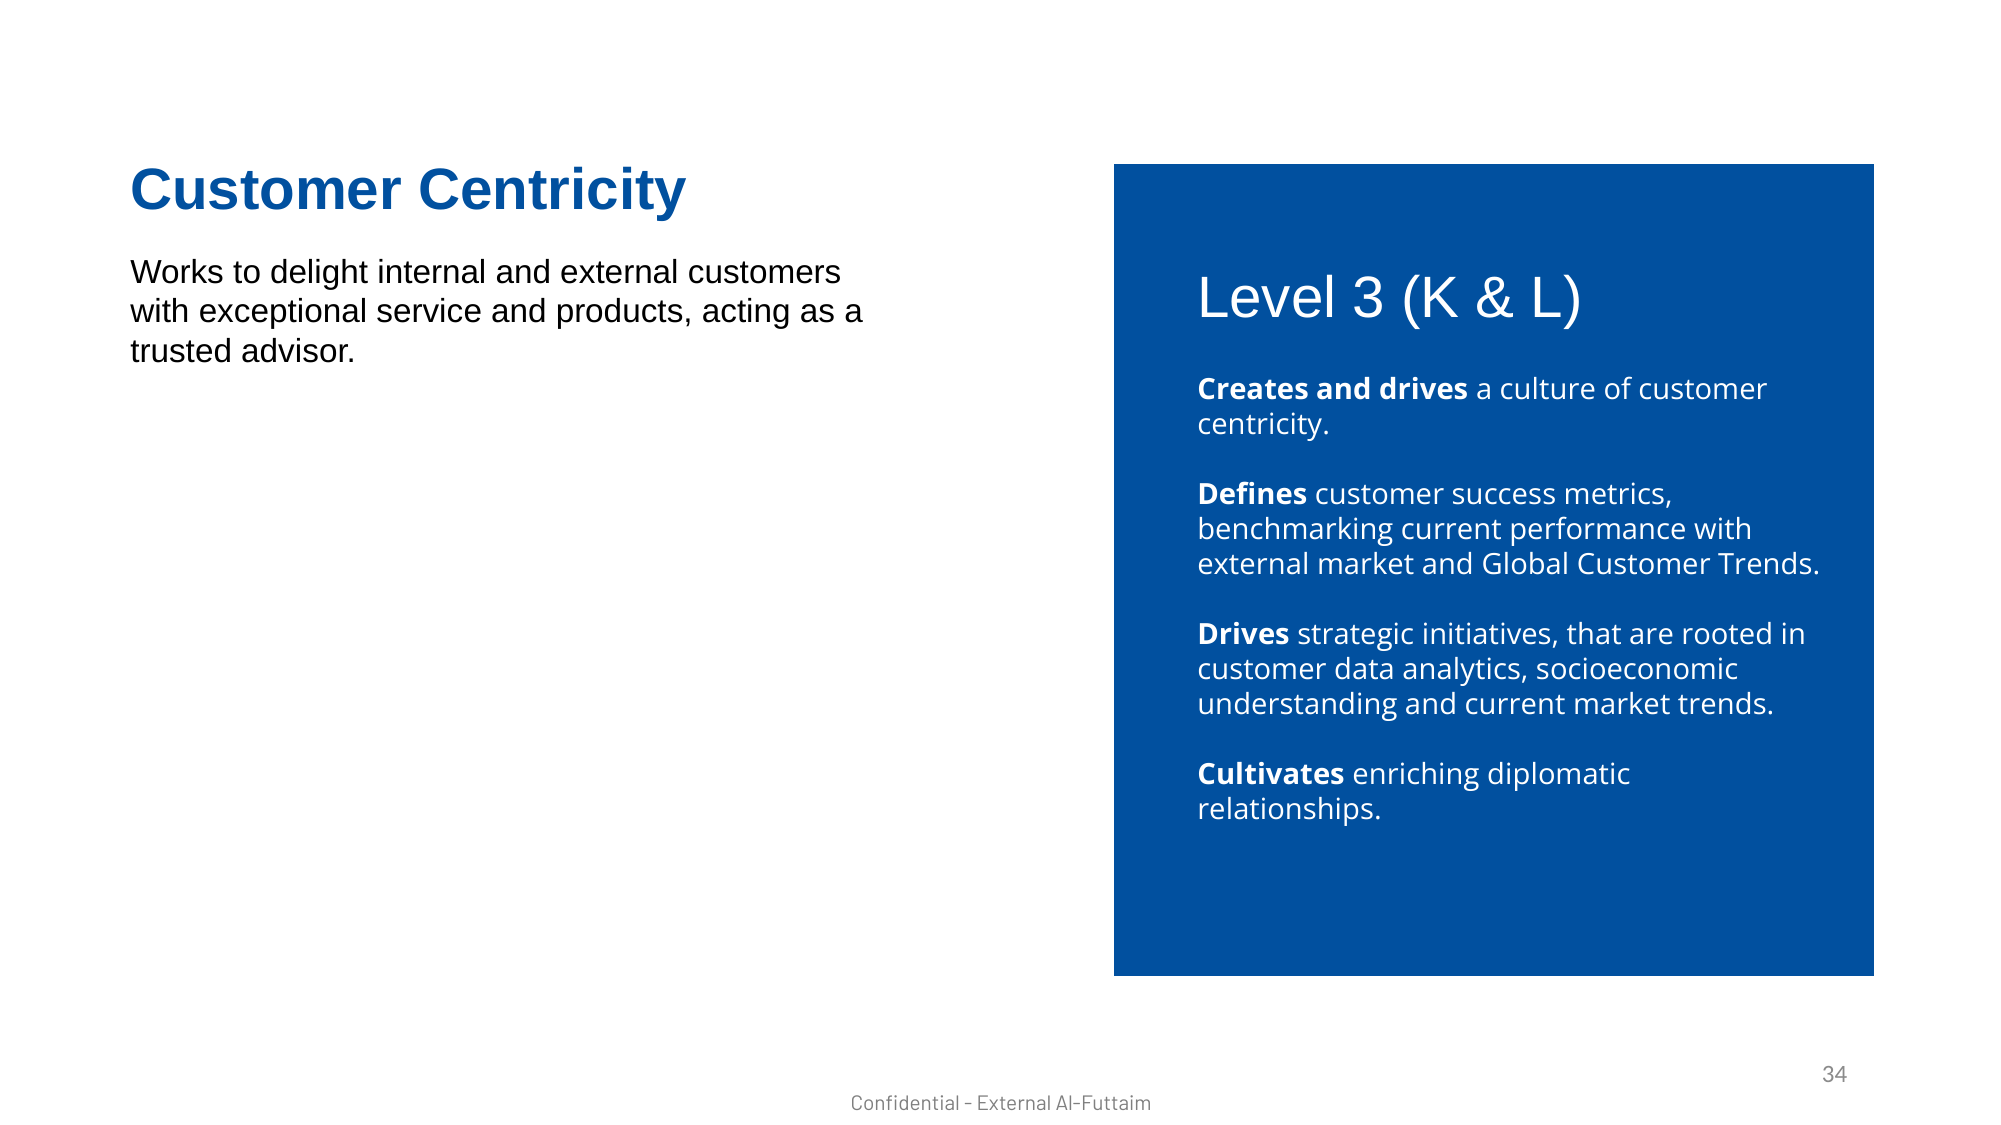

Customer Centricity

Level 3 (K & L)
Works to delight internal and external customers with exceptional service and products, acting as a trusted advisor.
Creates and drives a culture of customer centricity.

Defines customer success metrics, benchmarking current performance with external market and Global Customer Trends.

Drives strategic initiatives, that are rooted in customer data analytics, socioeconomic understanding and current market trends.

Cultivates enriching diplomatic relationships.
34